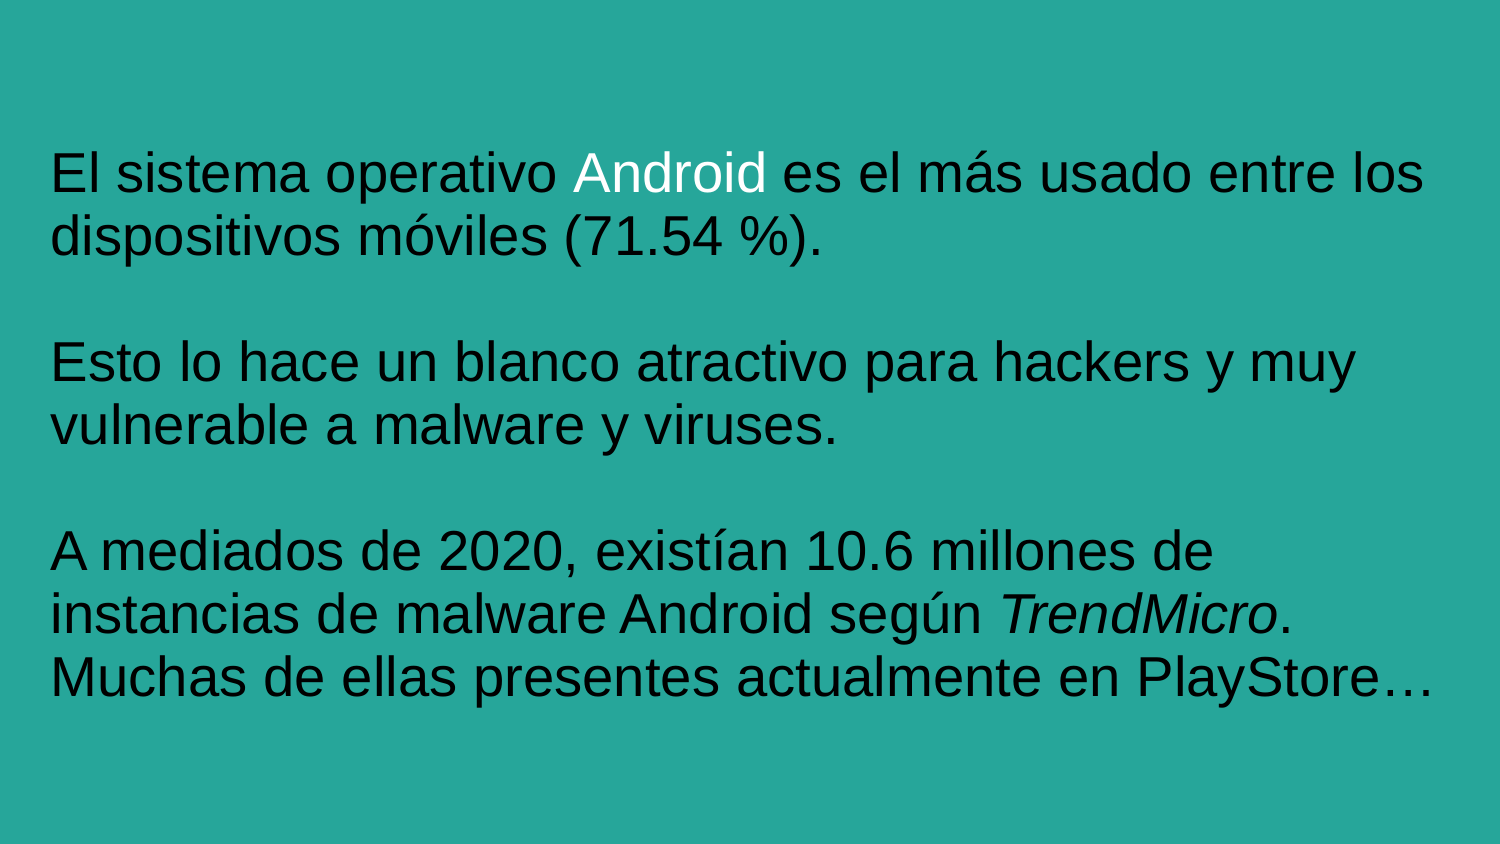

# El sistema operativo Android es el más usado entre los dispositivos móviles (71.54 %).

Esto lo hace un blanco atractivo para hackers y muy vulnerable a malware y viruses.

A mediados de 2020, existían 10.6 millones de instancias de malware Android según TrendMicro. Muchas de ellas presentes actualmente en PlayStore…